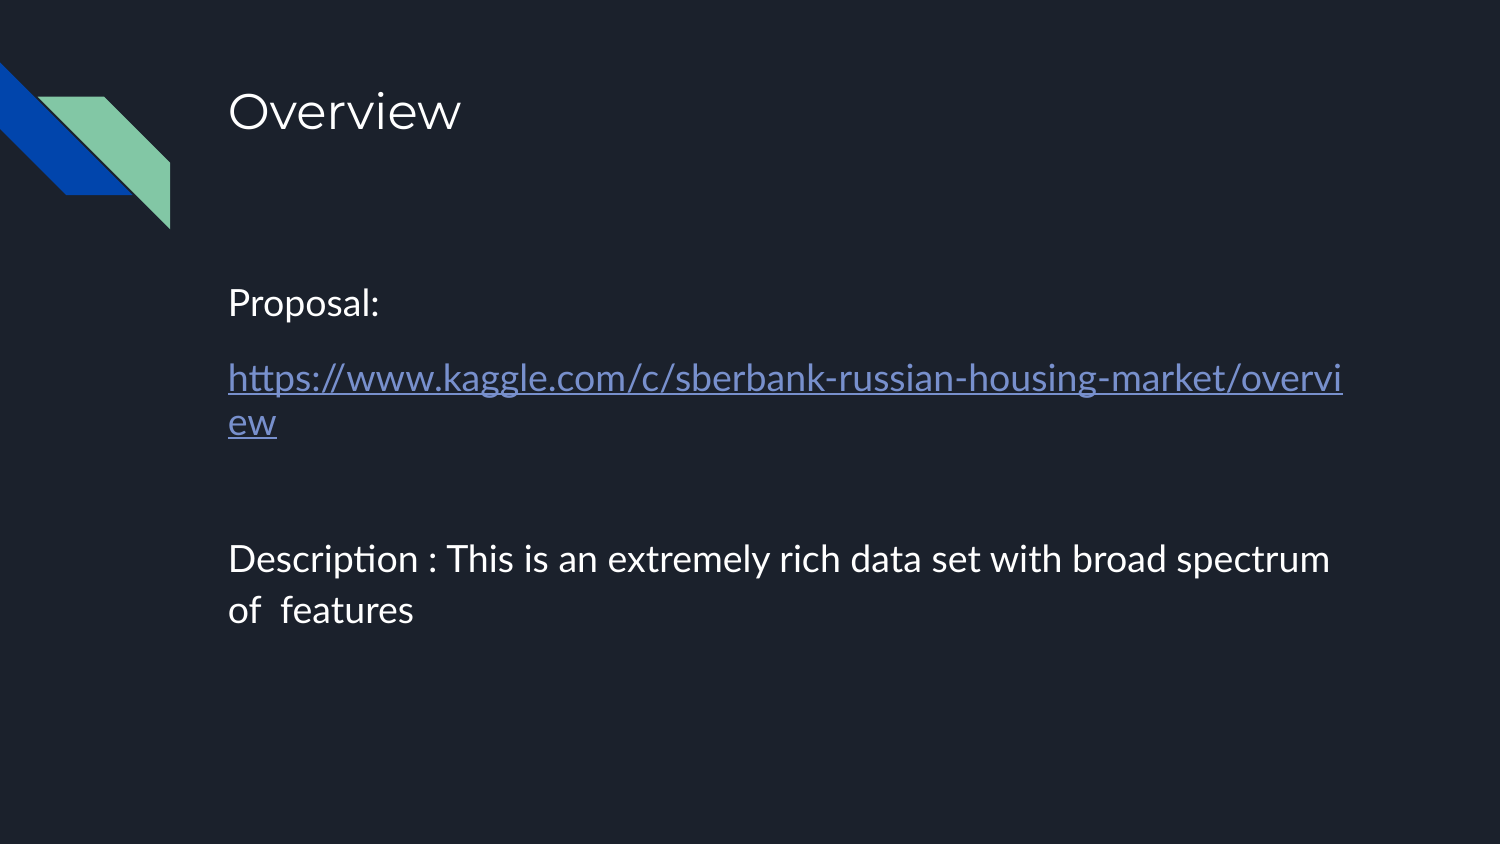

# Overview
Proposal:
https://www.kaggle.com/c/sberbank-russian-housing-market/overview

Description : This is an extremely rich data set with broad spectrum of  features